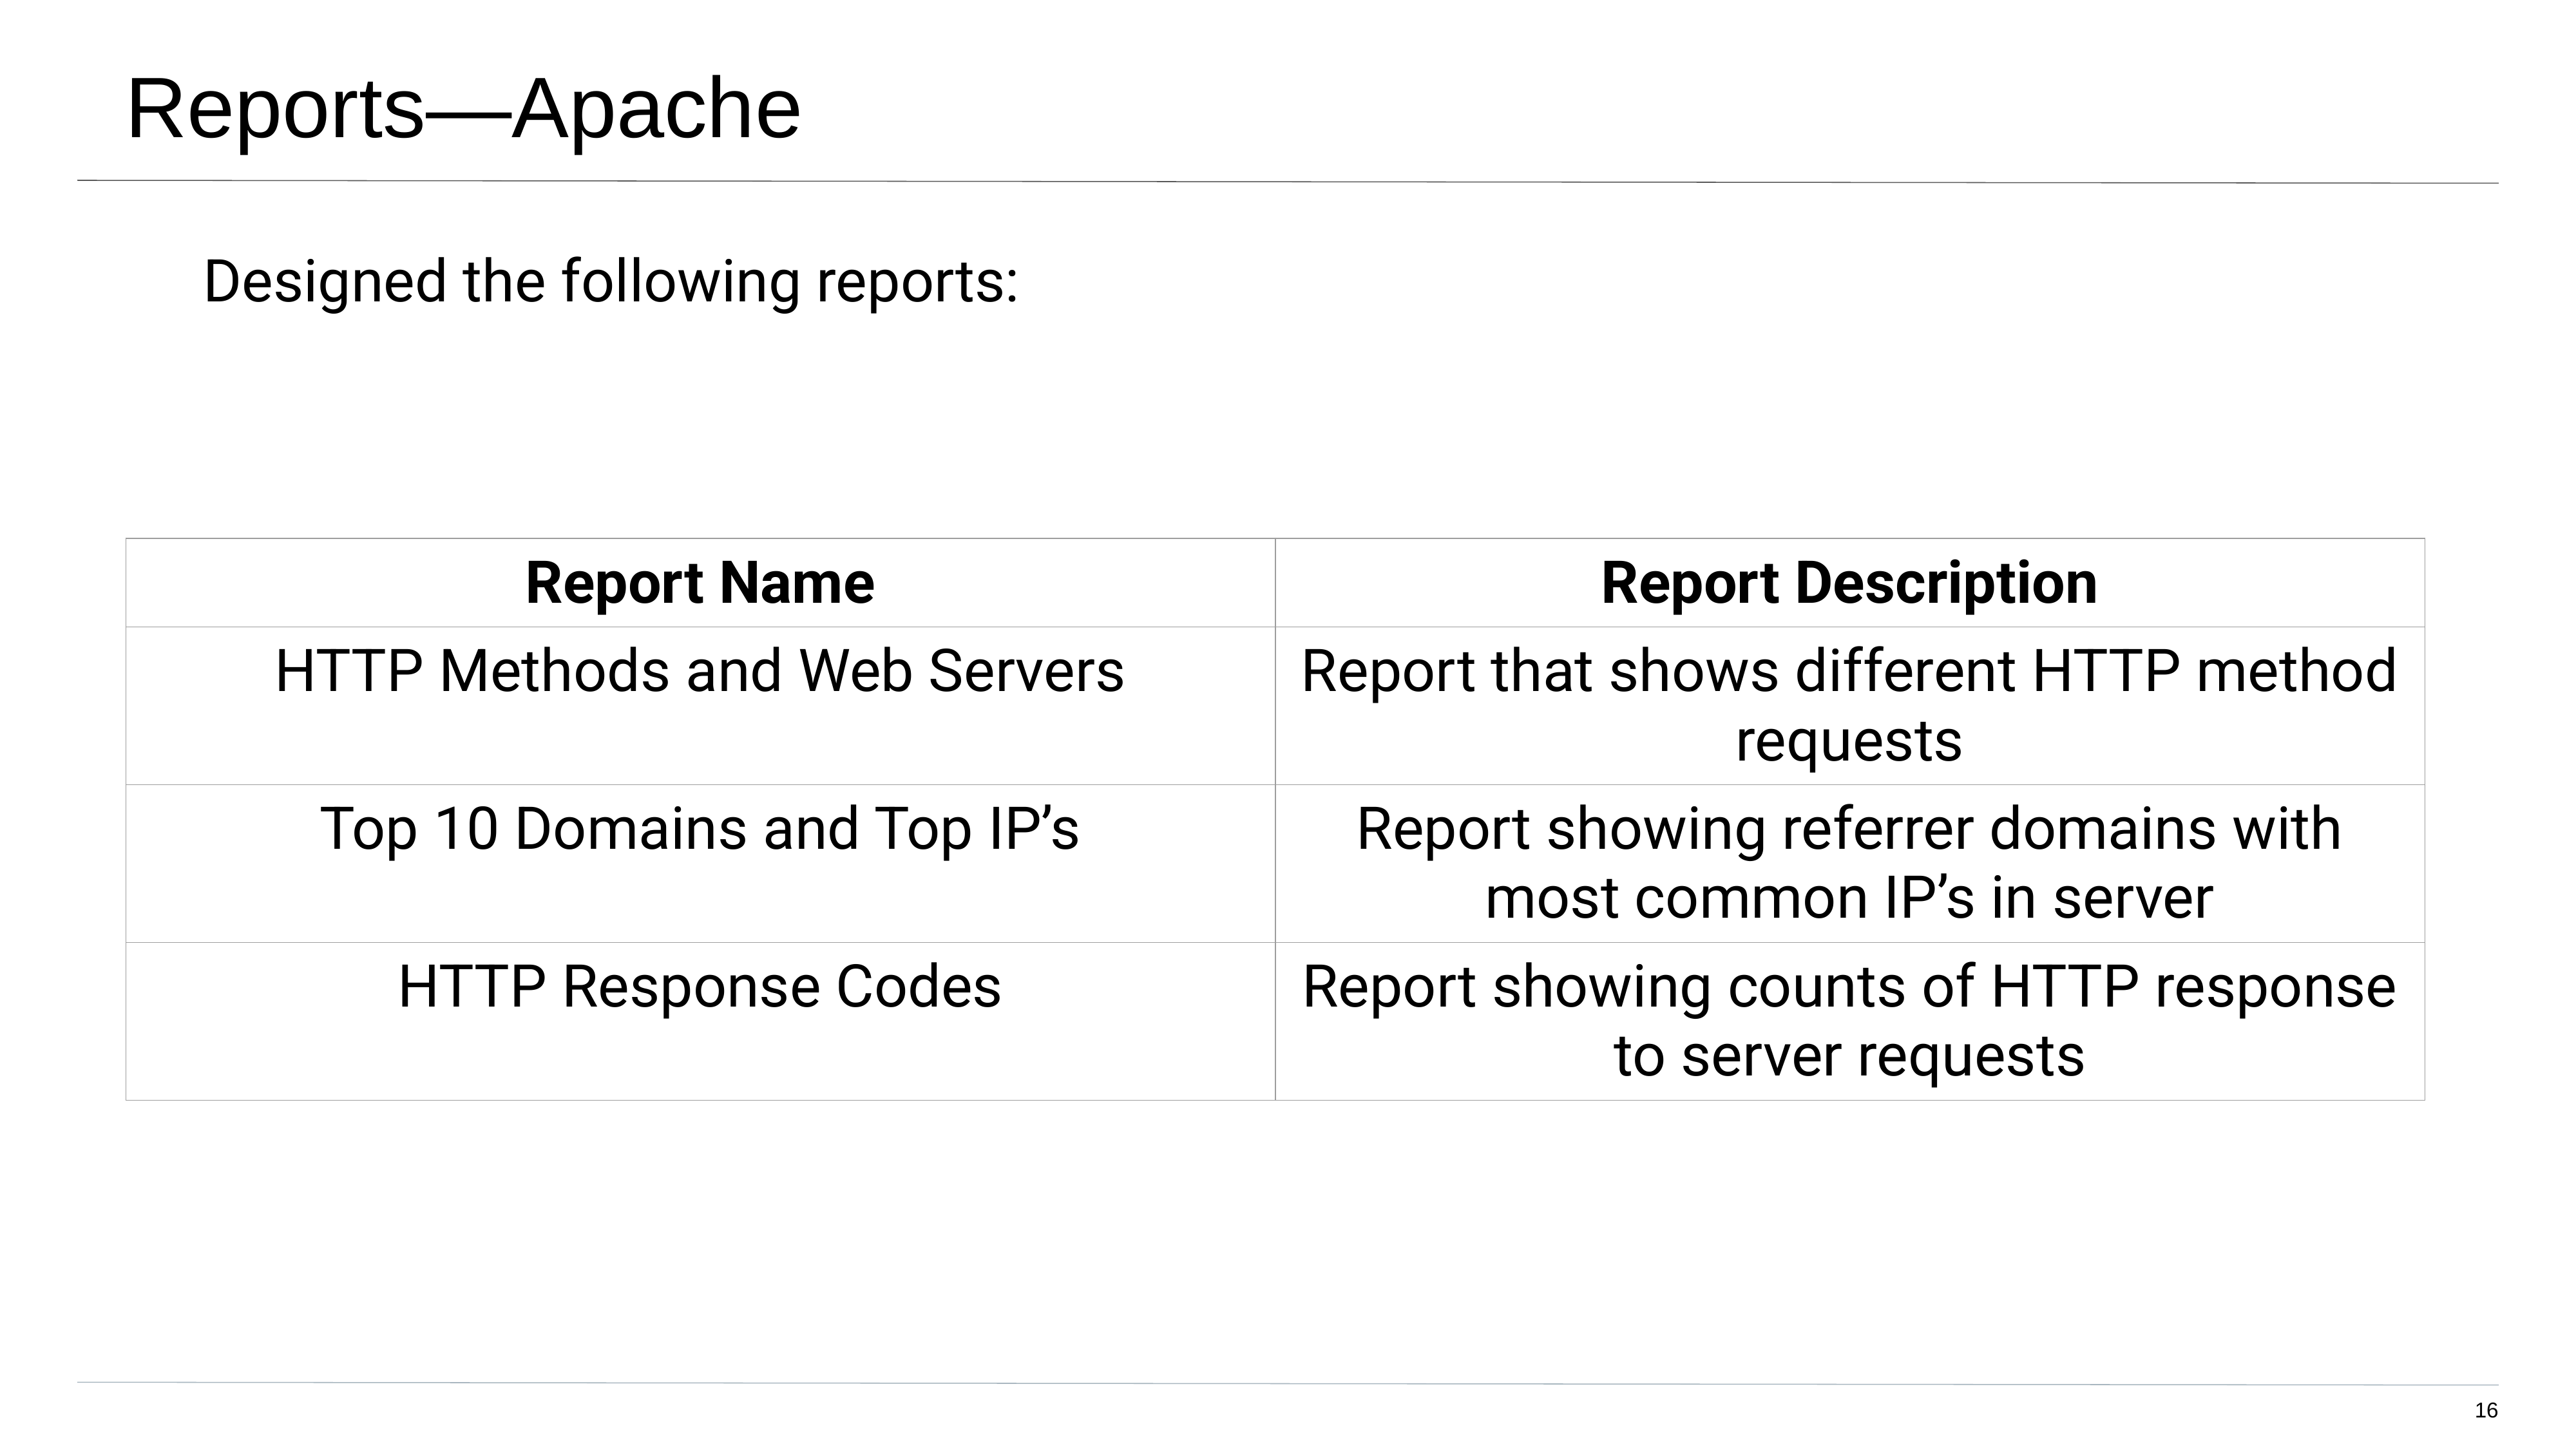

# Reports—Apache
Designed the following reports:

| Report Name | Report Description |
| --- | --- |
| HTTP Methods and Web Servers | Report that shows different HTTP method requests |
| Top 10 Domains and Top IP’s | Report showing referrer domains with most common IP’s in server |
| HTTP Response Codes | Report showing counts of HTTP response to server requests |
16